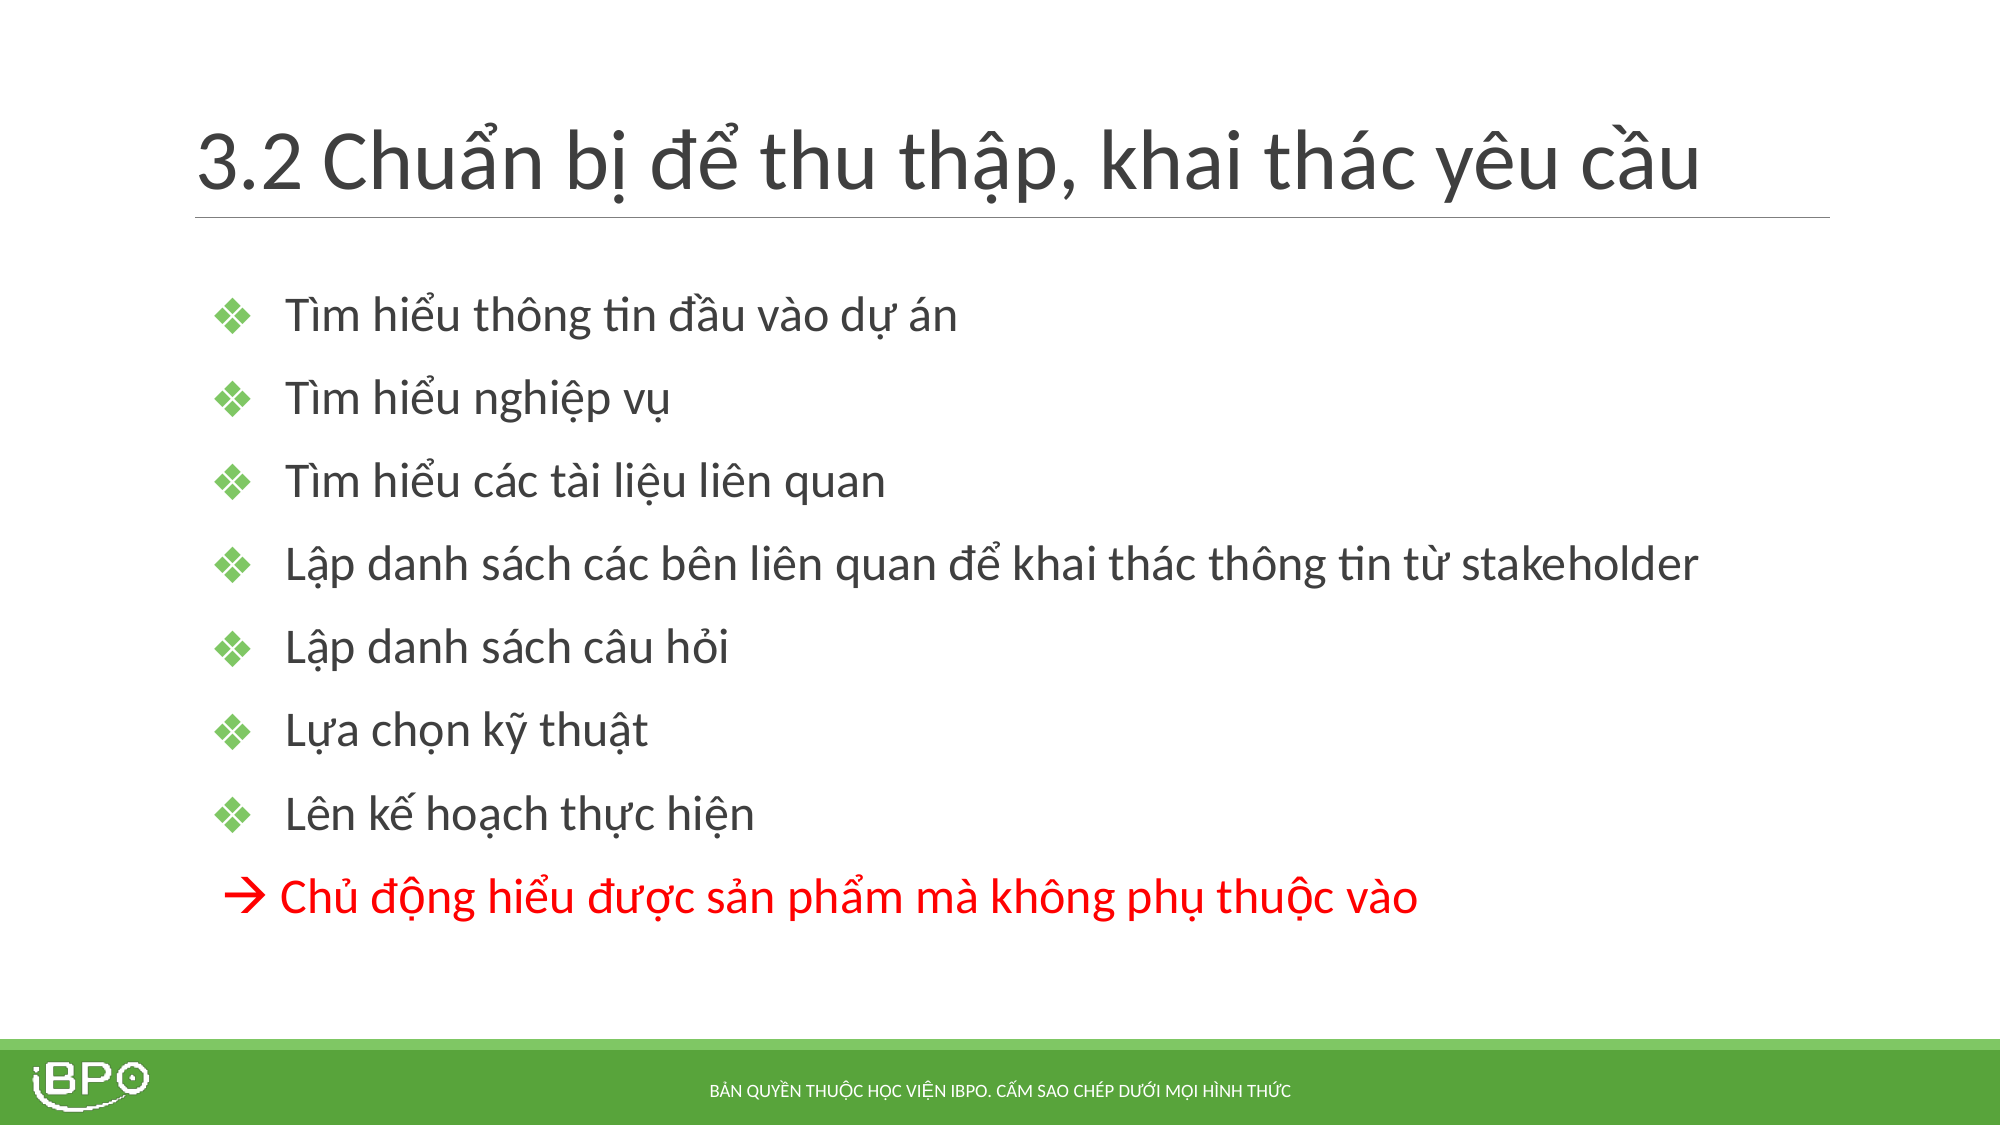

# 3.2 Chuẩn bị để thu thập, khai thác yêu cầu
Tìm hiểu thông tin đầu vào dự án
Tìm hiểu nghiệp vụ
Tìm hiểu các tài liệu liên quan
Lập danh sách các bên liên quan để khai thác thông tin từ stakeholder
Lập danh sách câu hỏi
Lựa chọn kỹ thuật
Lên kế hoạch thực hiện
 🡪 Chủ động hiểu được sản phẩm mà không phụ thuộc vào

BẢN QUYỀN THUỘC HỌC VIỆN IBPO. CẤM SAO CHÉP DƯỚI MỌI HÌNH THỨC